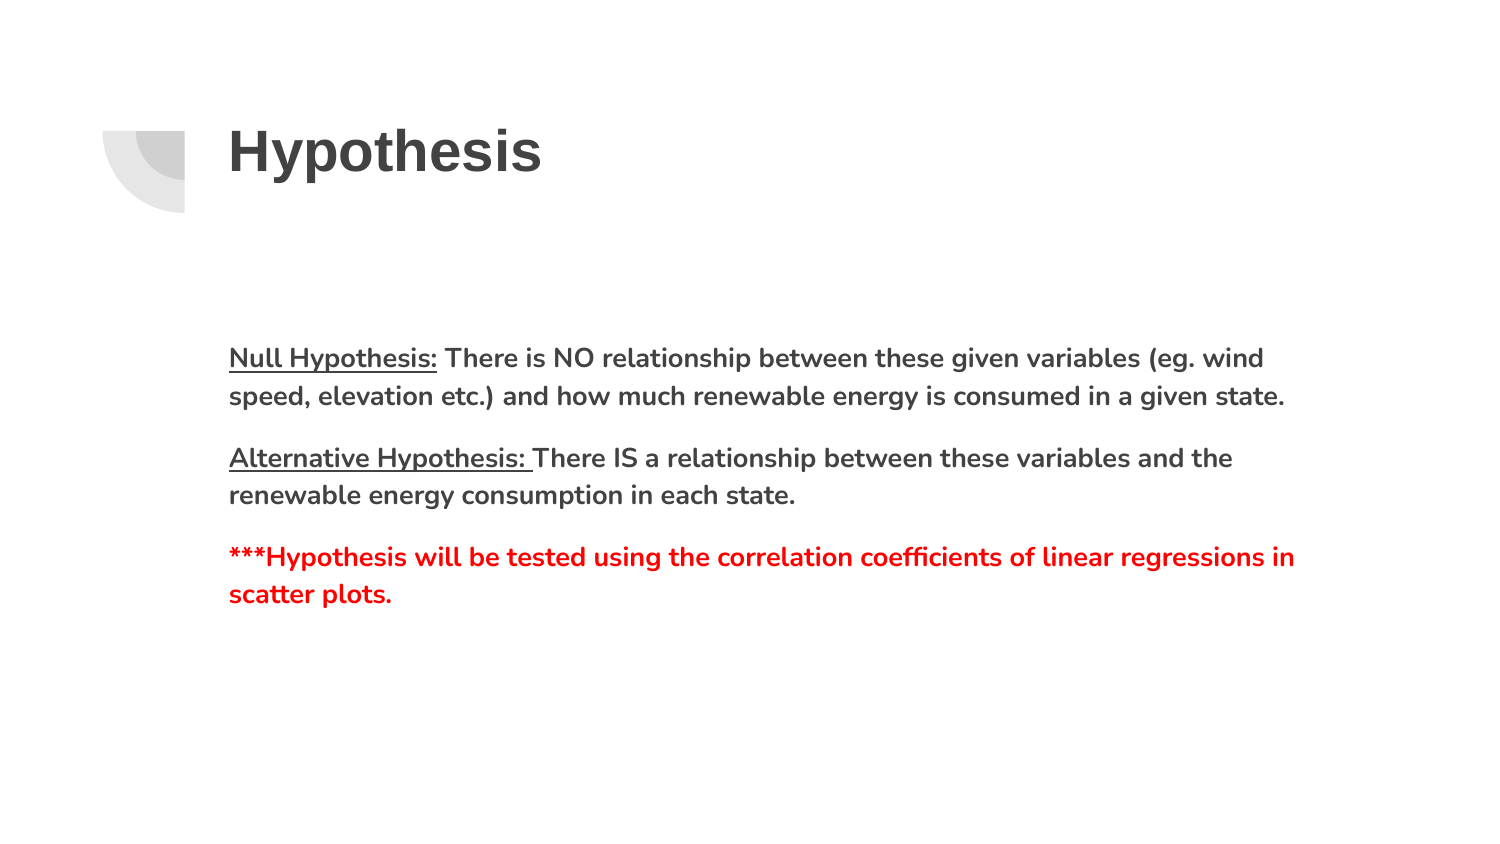

# Hypothesis
Null Hypothesis: There is NO relationship between these given variables (eg. wind speed, elevation etc.) and how much renewable energy is consumed in a given state.
Alternative Hypothesis: There IS a relationship between these variables and the renewable energy consumption in each state.
***Hypothesis will be tested using the correlation coefficients of linear regressions in scatter plots.